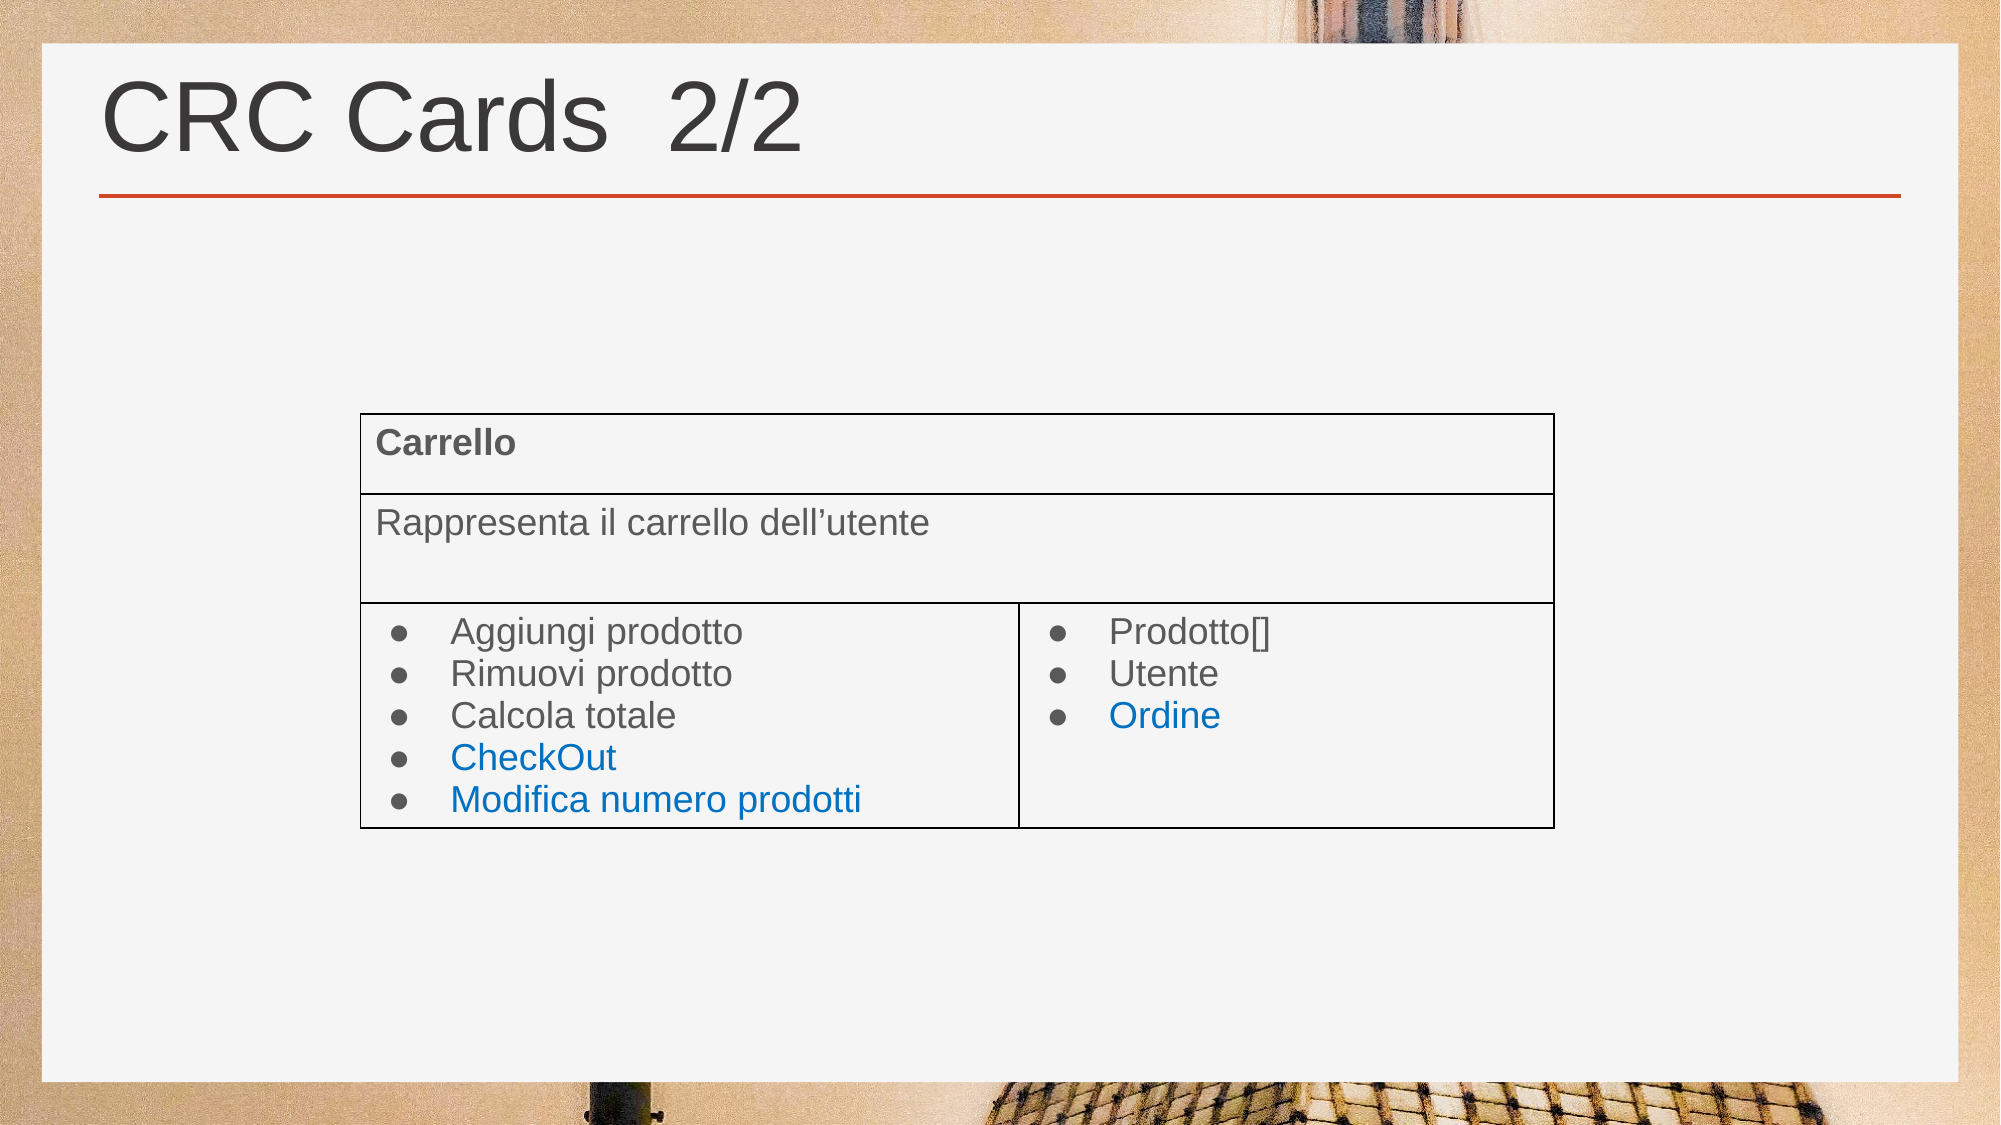

# CRC Cards  2/2
| Carrello |  |
| --- | --- |
| Rappresenta il carrello dell’utente |  |
| Aggiungi prodotto Rimuovi prodotto Calcola totale CheckOut Modifica numero prodotti | Prodotto[] Utente Ordine |